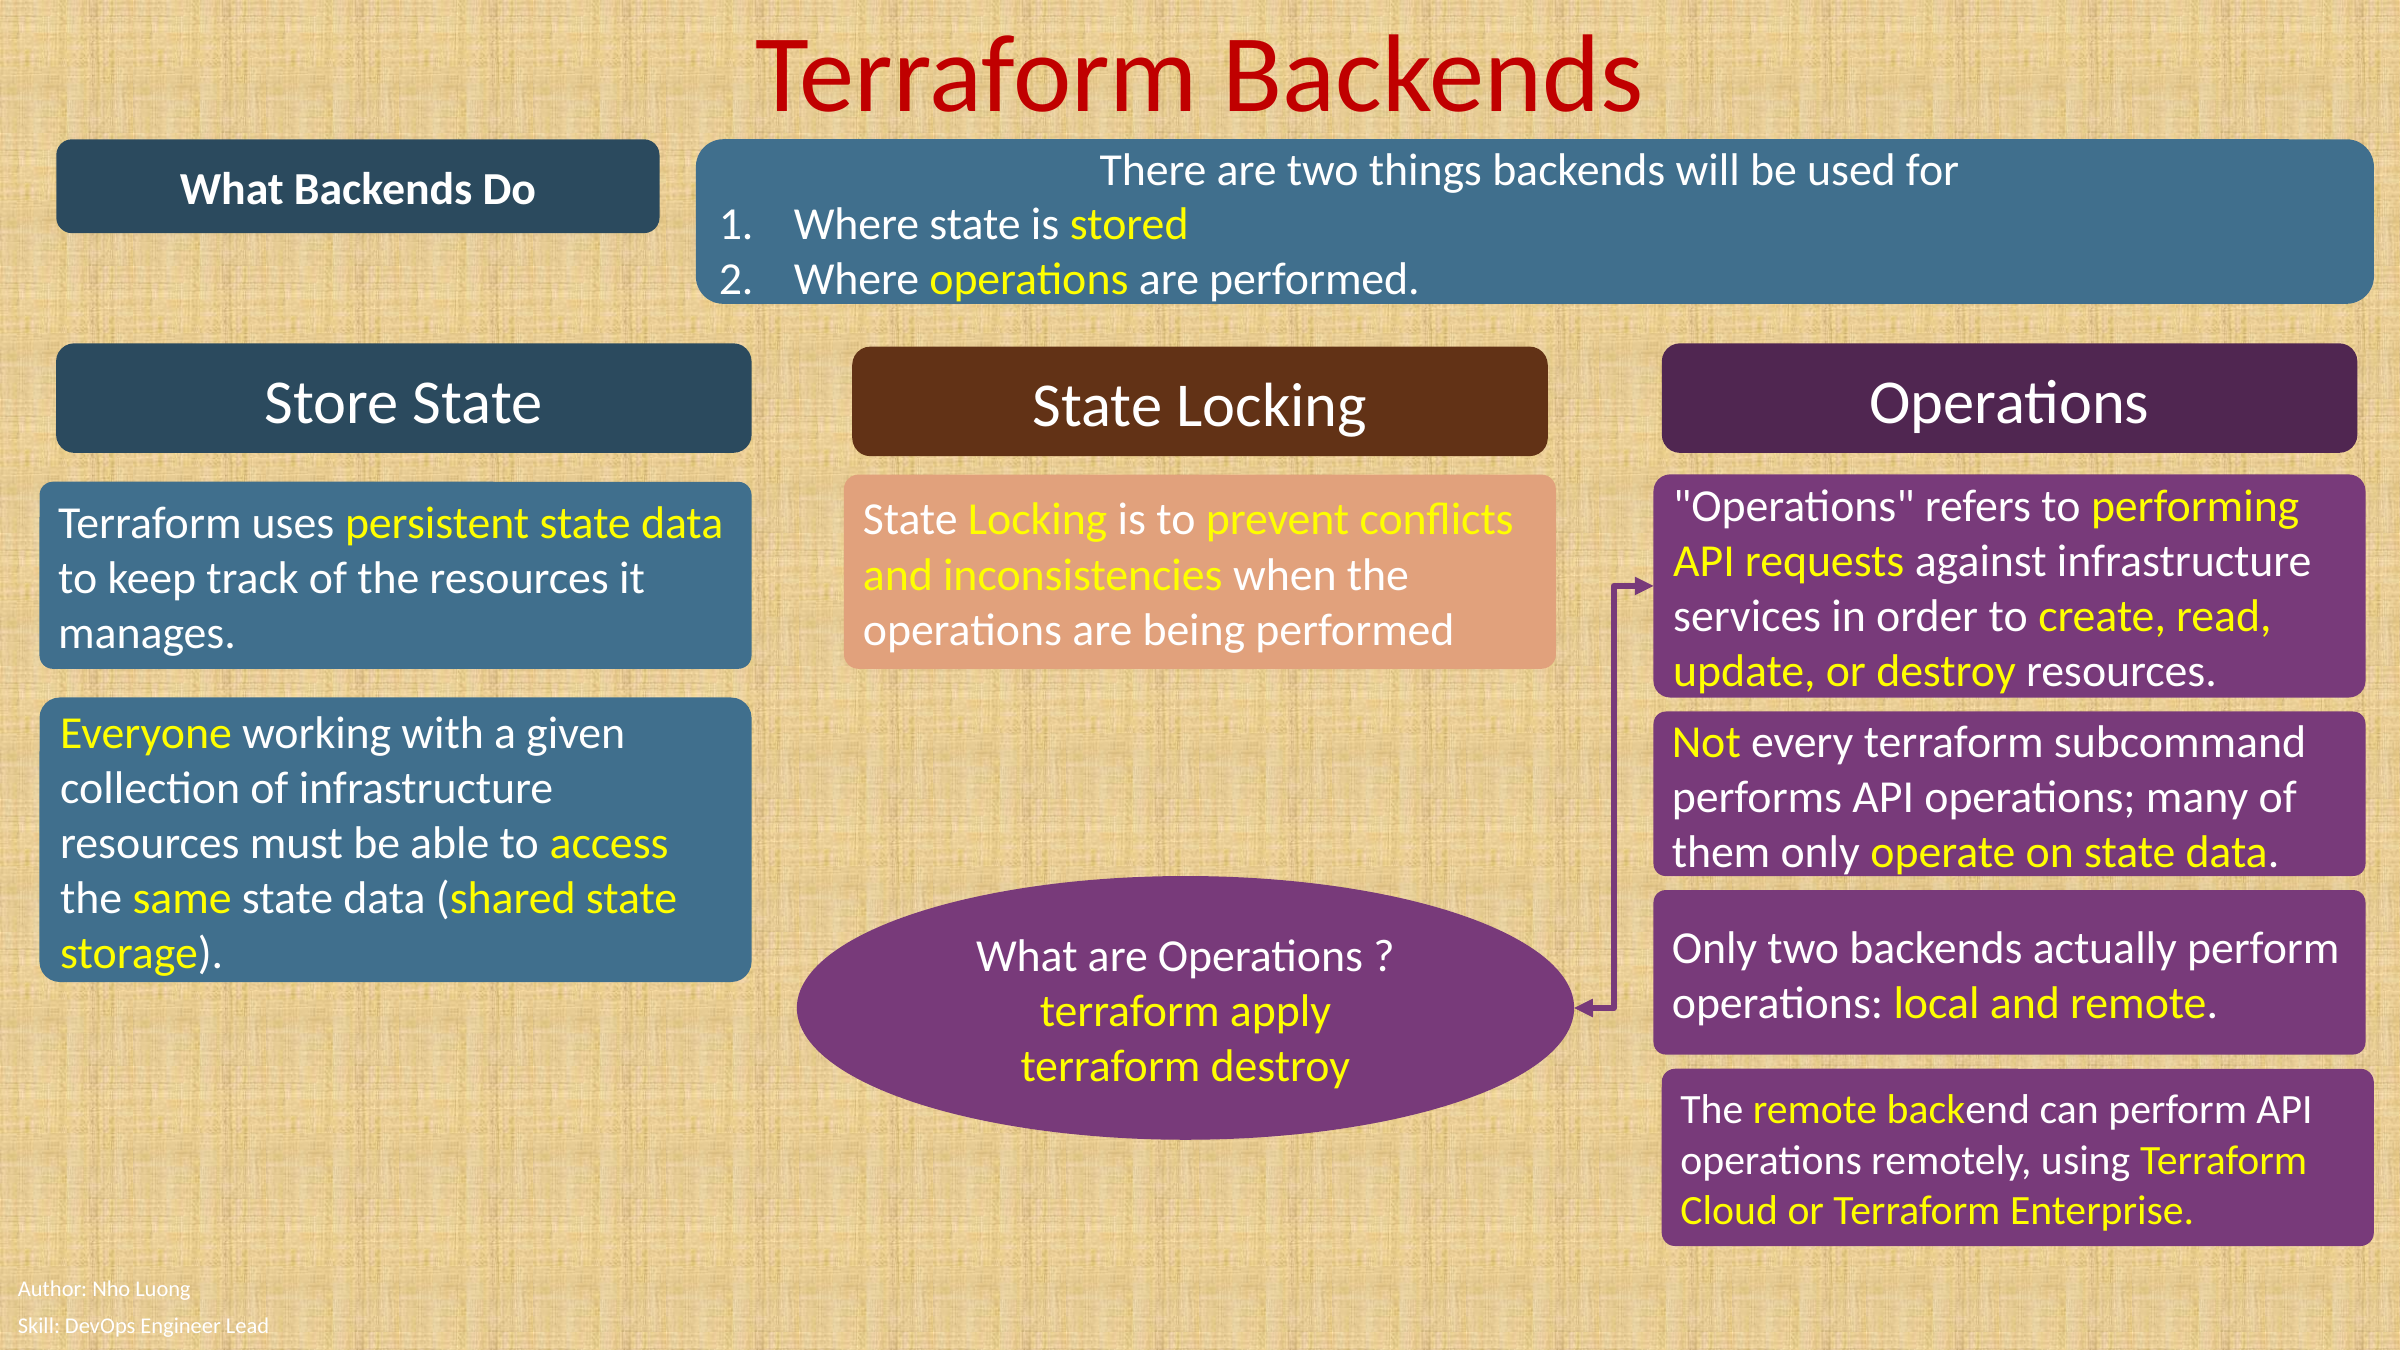

# Terraform Backends
What Backends Do
There are two things backends will be used for
Where state is stored
Where operations are performed.
Operations
Store State
State Locking
"Operations" refers to performing API requests against infrastructure services in order to create, read, update, or destroy resources.
State Locking is to prevent conflicts and inconsistencies when the operations are being performed
Terraform uses persistent state data to keep track of the resources it manages.
Everyone working with a given collection of infrastructure resources must be able to access the same state data (shared state storage).
Not every terraform subcommand performs API operations; many of them only operate on state data.
What are Operations ?
terraform apply
terraform destroy
Only two backends actually perform operations: local and remote.
The remote backend can perform API operations remotely, using Terraform Cloud or Terraform Enterprise.
Author: Nho Luong
Skill: DevOps Engineer Lead